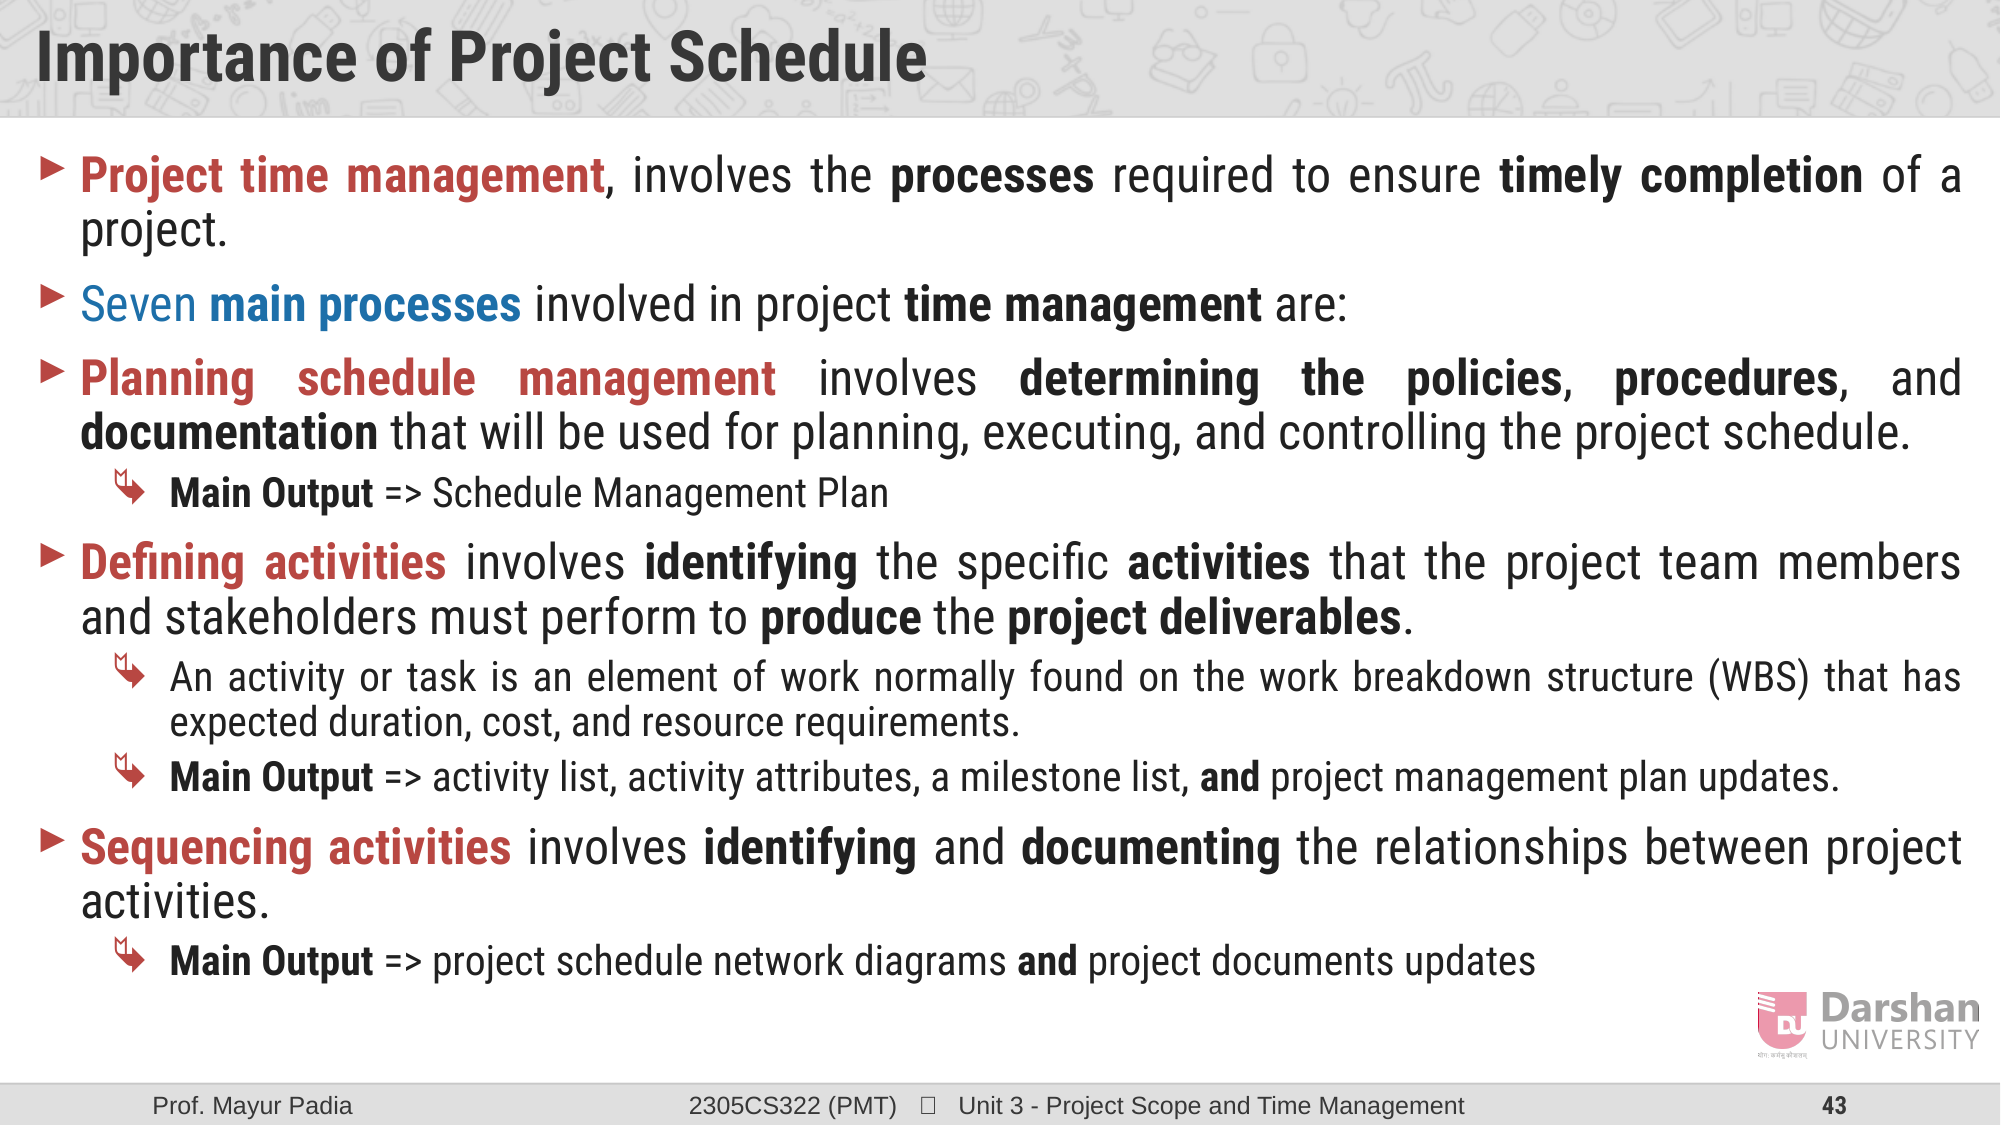

# Importance of Project Schedule
Project time management, involves the processes required to ensure timely completion of a project.
Seven main processes involved in project time management are:
Planning schedule management involves determining the policies, procedures, and documentation that will be used for planning, executing, and controlling the project schedule.
Main Output => Schedule Management Plan
Defining activities involves identifying the specific activities that the project team members and stakeholders must perform to produce the project deliverables.
An activity or task is an element of work normally found on the work breakdown structure (WBS) that has expected duration, cost, and resource requirements.
Main Output => activity list, activity attributes, a milestone list, and project management plan updates.
Sequencing activities involves identifying and documenting the relationships between project activities.
Main Output => project schedule network diagrams and project documents updates